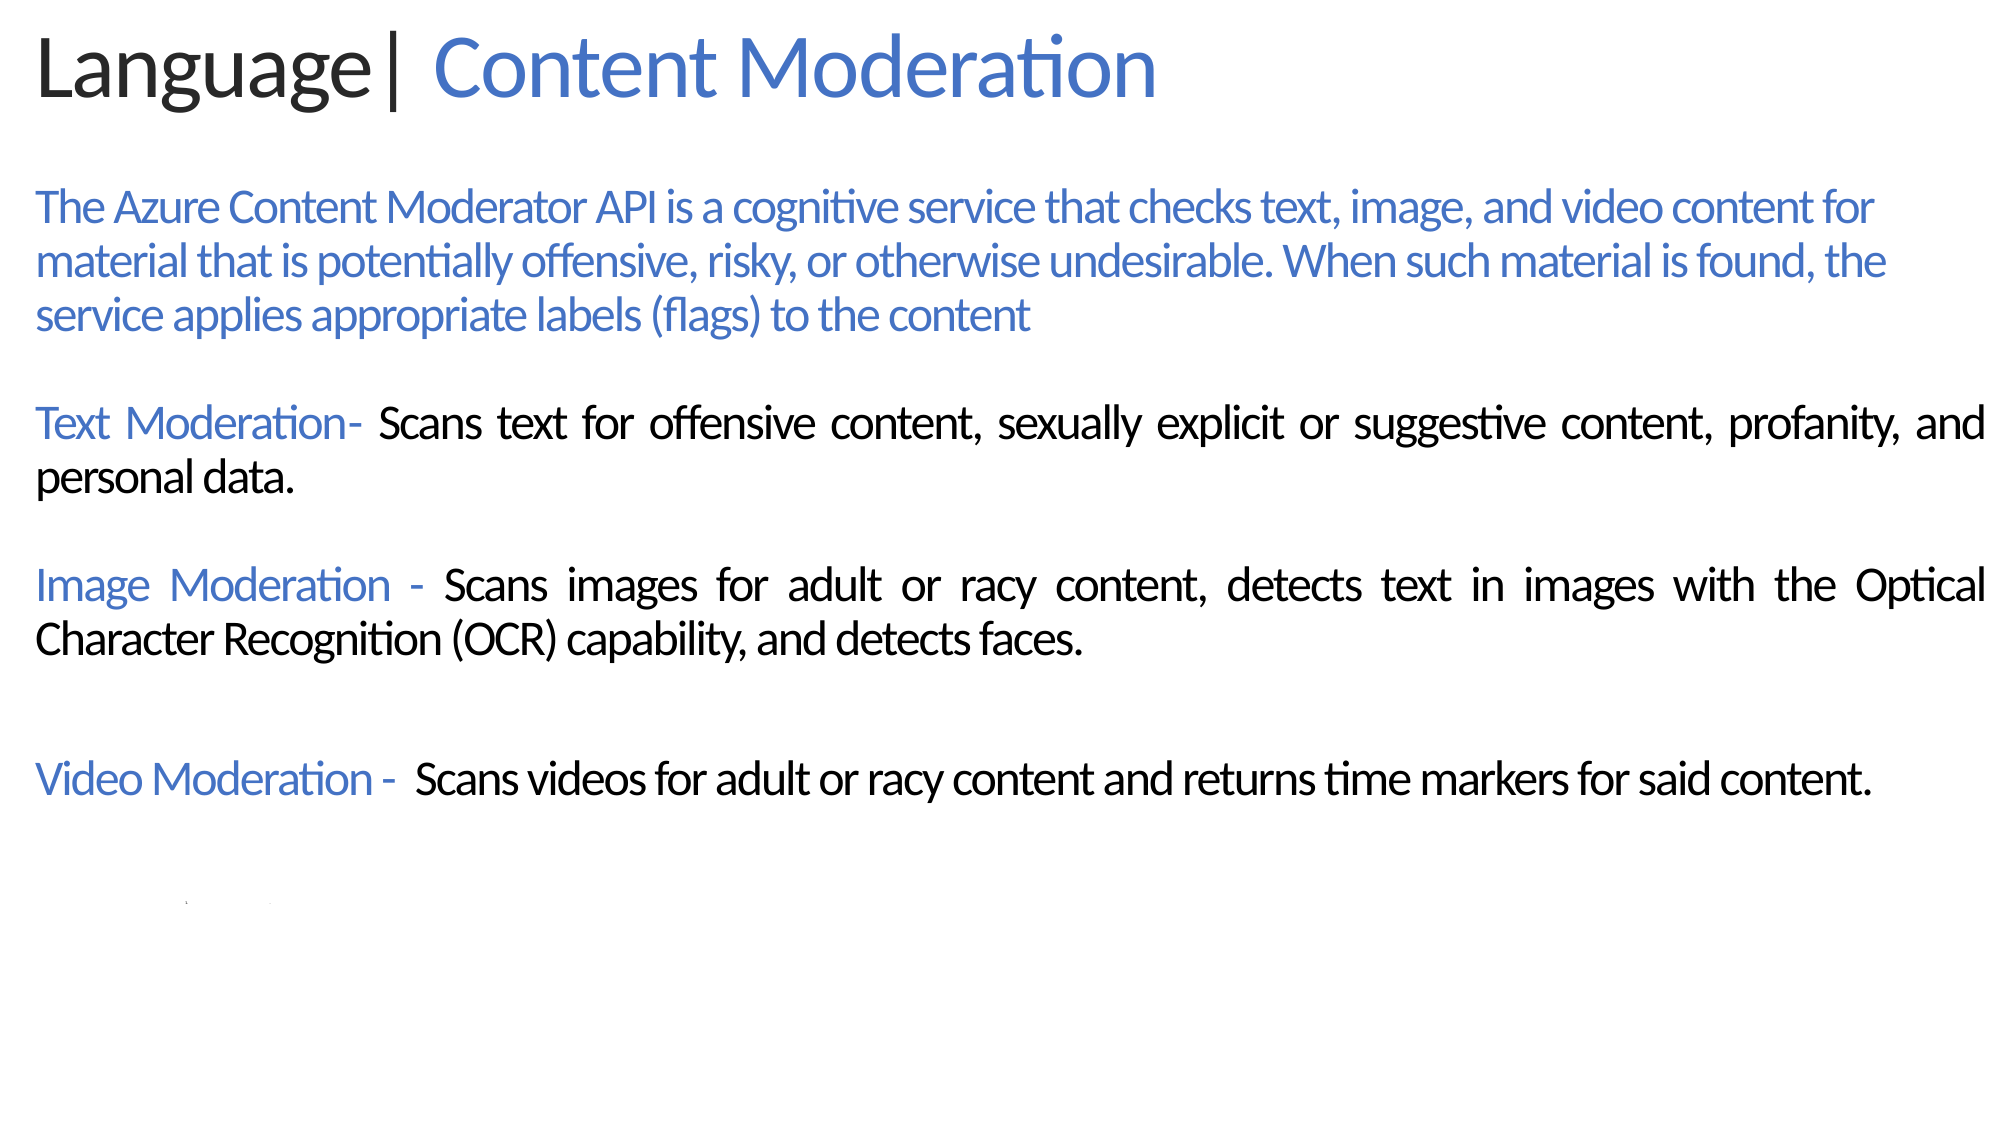

Language| Content Moderation

The Azure Content Moderator API is a cognitive service that checks text, image, and video content for material that is potentially offensive, risky, or otherwise undesirable. When such material is found, the service applies appropriate labels (flags) to the content

Text Moderation- Scans text for offensive content, sexually explicit or suggestive content, profanity, and personal data.

Image Moderation - Scans images for adult or racy content, detects text in images with the Optical Character Recognition (OCR) capability, and detects faces.

Video Moderation -  Scans videos for adult or racy content and returns time markers for said content.

.